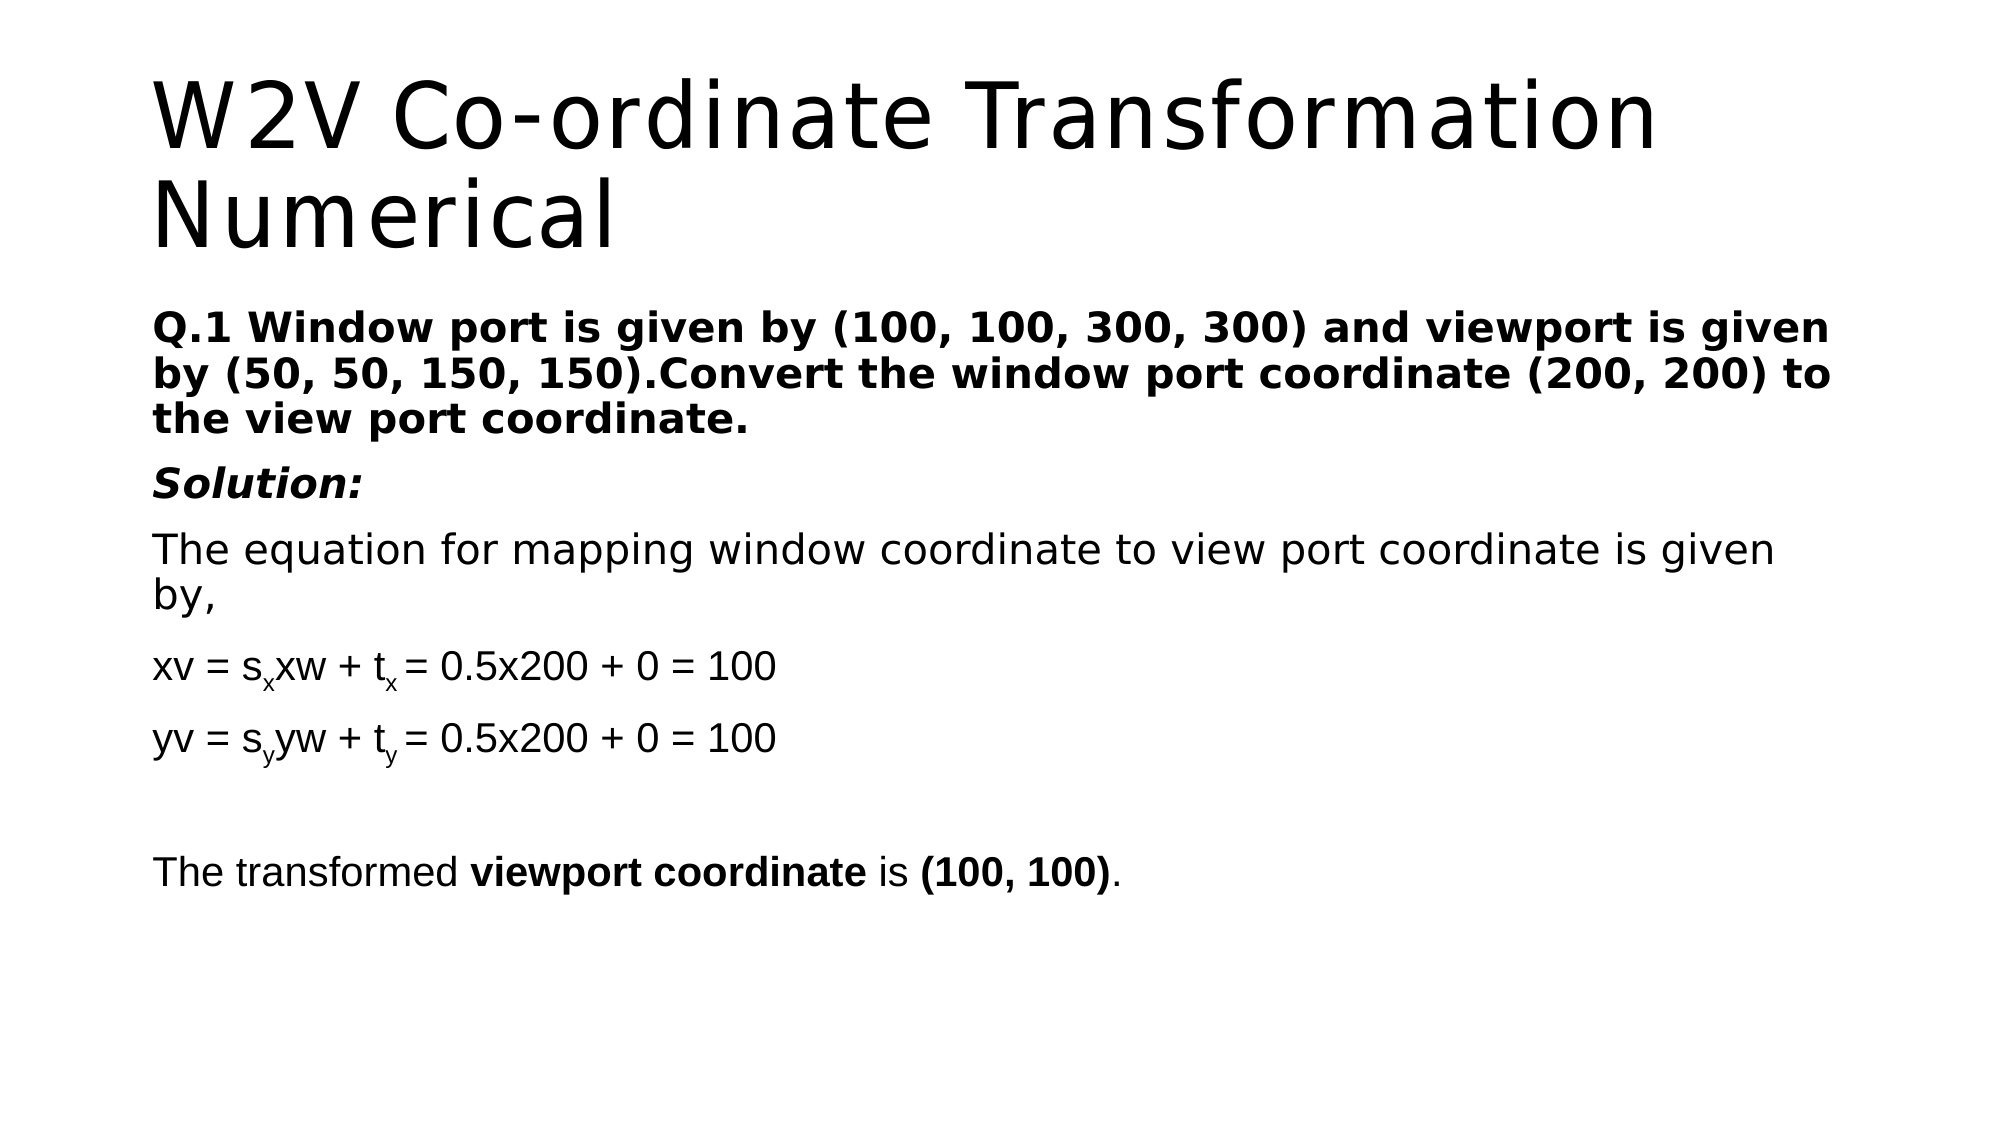

# W2V Co-ordinate Transformation Numerical
Q.1 Window port is given by (100, 100, 300, 300) and viewport is given by (50, 50, 150, 150).Convert the window port coordinate (200, 200) to the view port coordinate.
Solution:
The equation for mapping window coordinate to view port coordinate is given by,
xv = sxxw + tx = 0.5x200 + 0 = 100
yv = syyw + ty = 0.5x200 + 0 = 100

The transformed viewport coordinate is (100, 100).